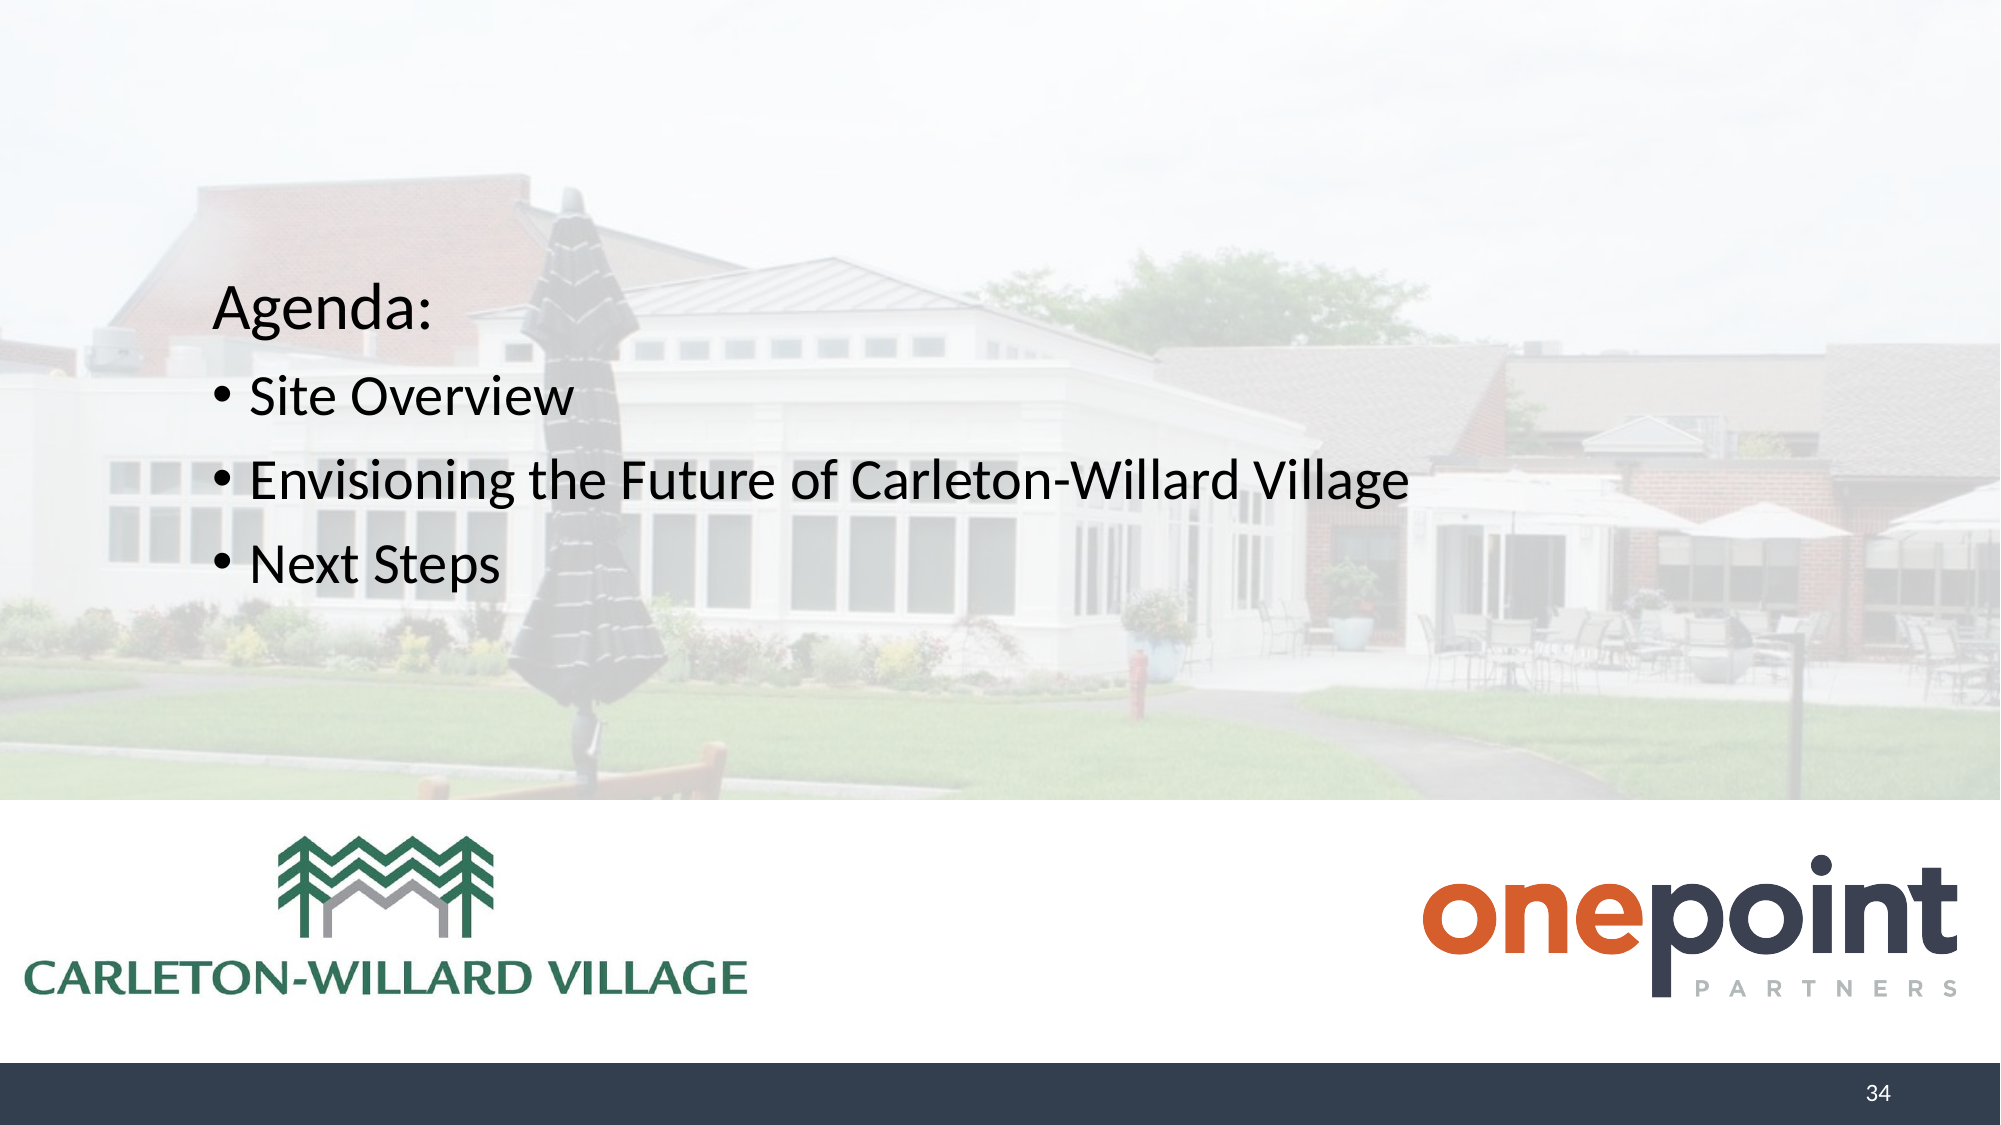

Agenda:
Site Overview
Envisioning the Future of Carleton-Willard Village
Next Steps

34